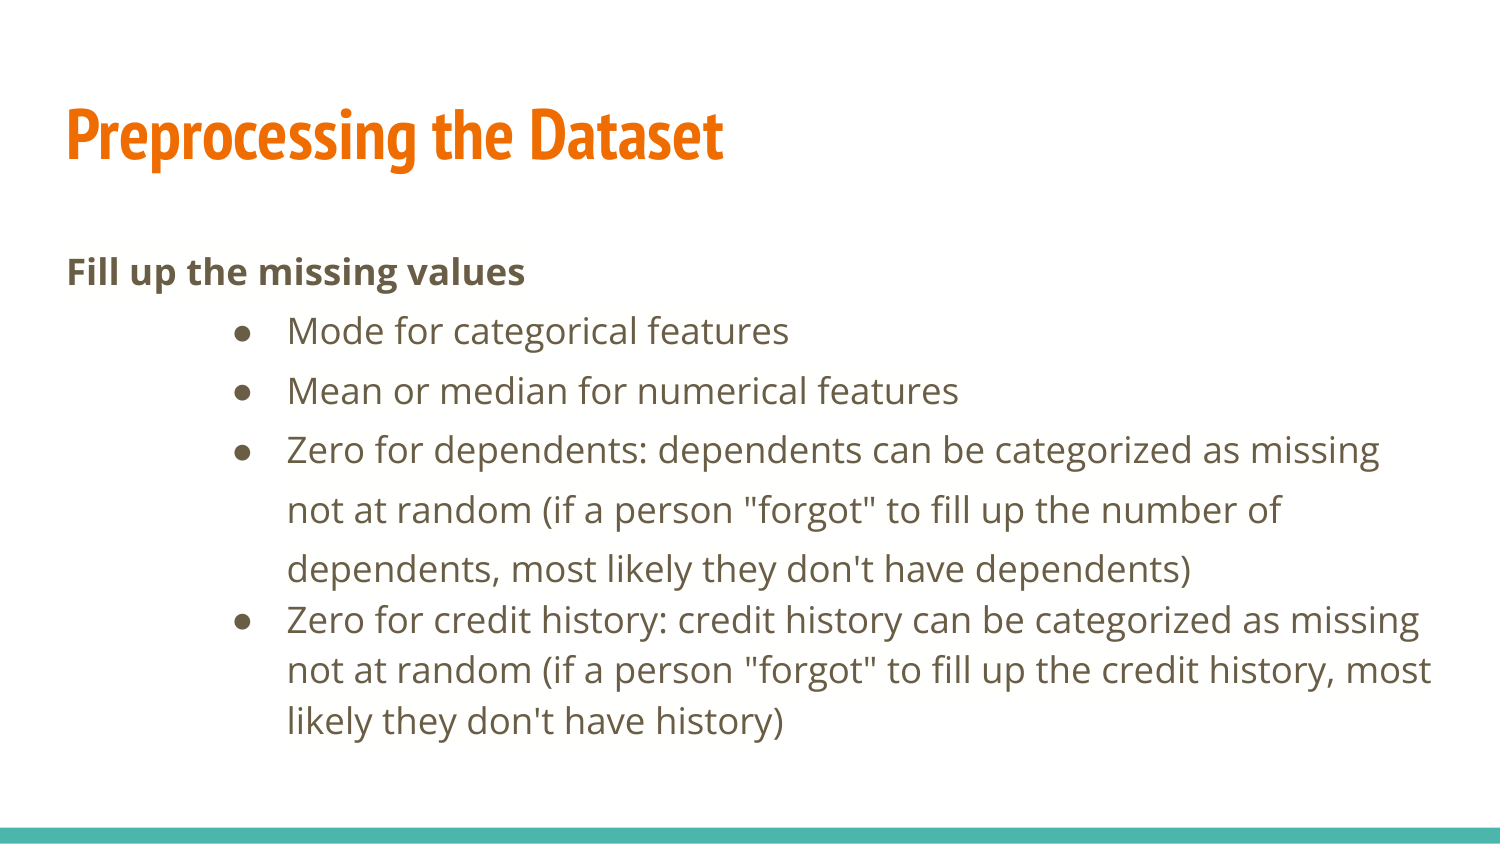

# Preprocessing the Dataset
Fill up the missing values
Mode for categorical features
Mean or median for numerical features
Zero for dependents: dependents can be categorized as missing not at random (if a person "forgot" to fill up the number of dependents, most likely they don't have dependents)
Zero for credit history: credit history can be categorized as missing not at random (if a person "forgot" to fill up the credit history, most likely they don't have history)